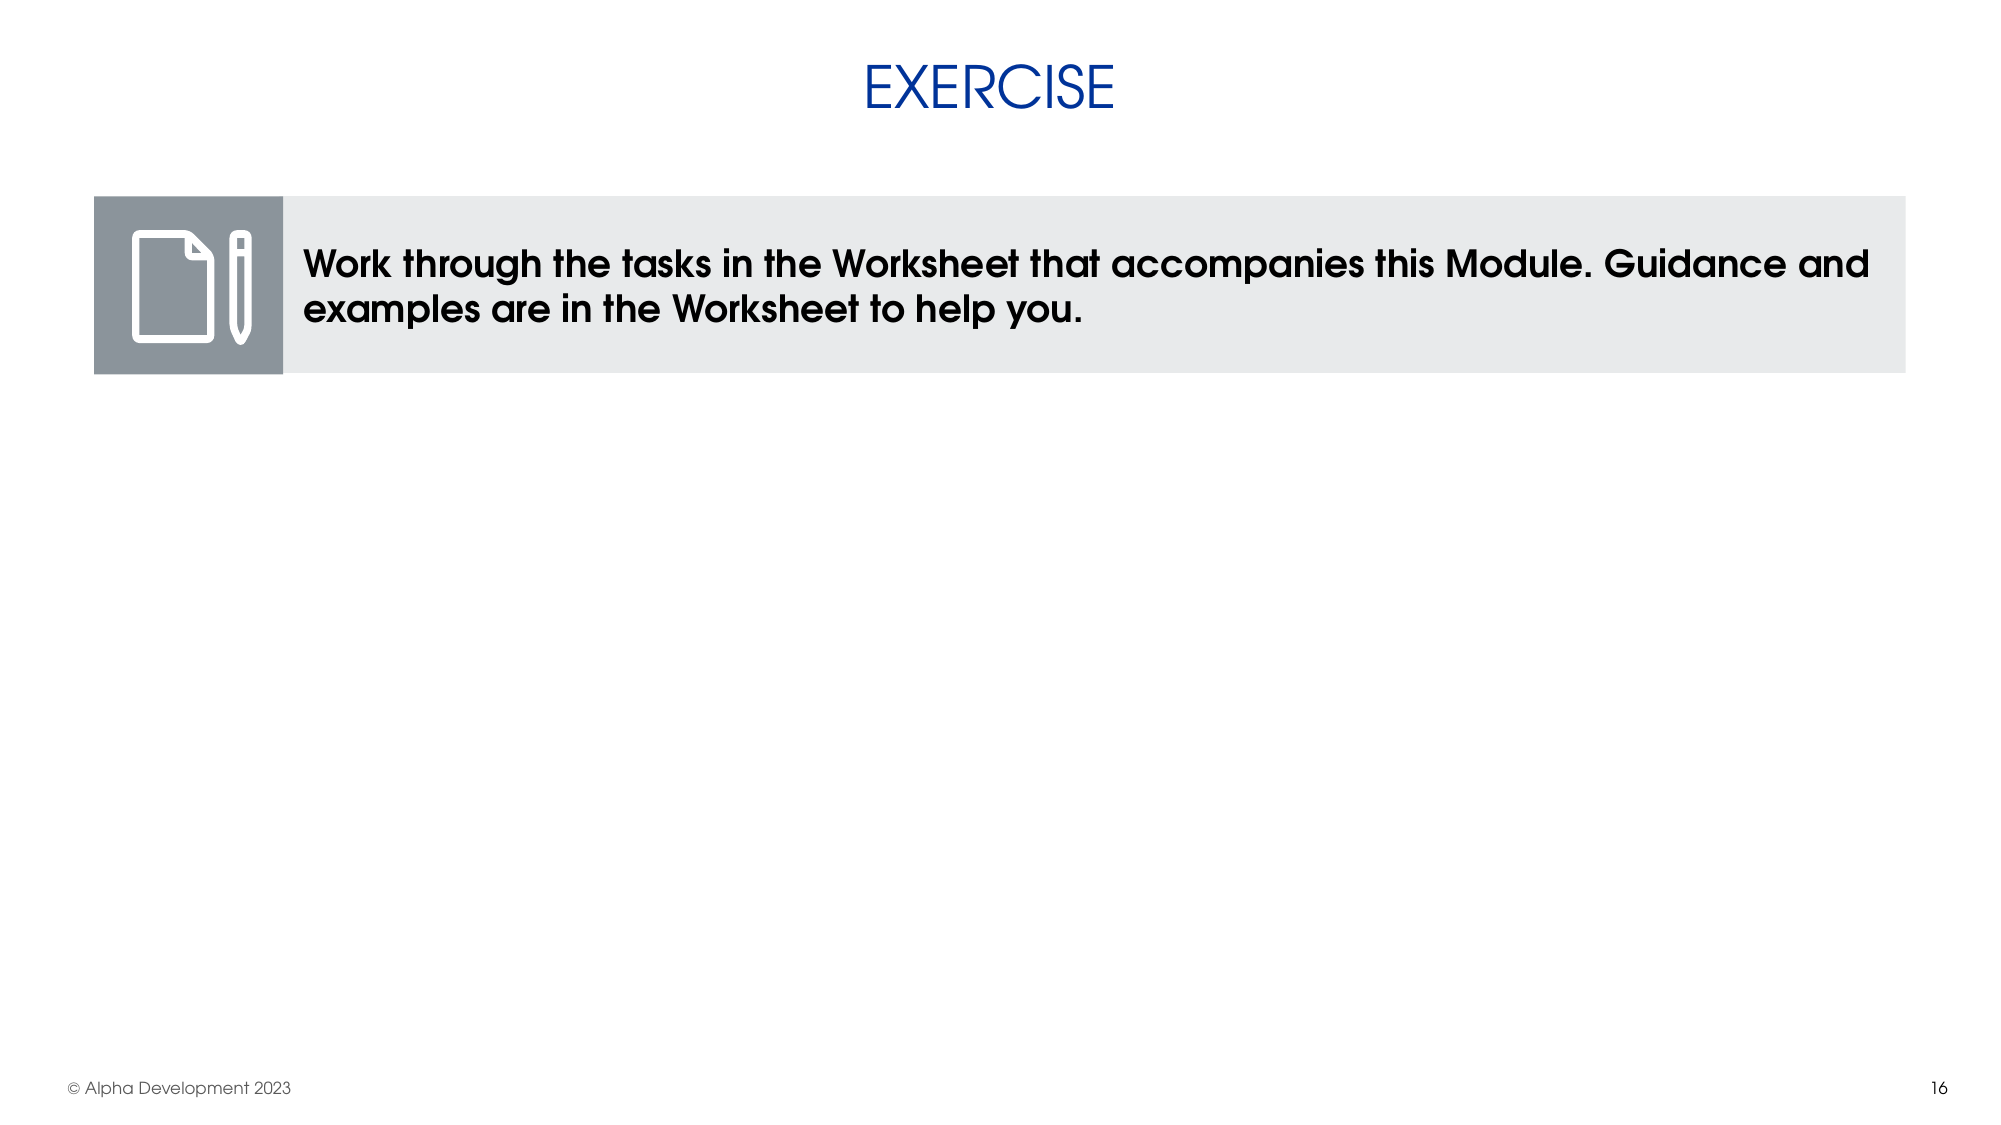

# exercise
Work through the tasks in the Worksheet that accompanies this Module. Guidance and examples are in the Worksheet to help you.